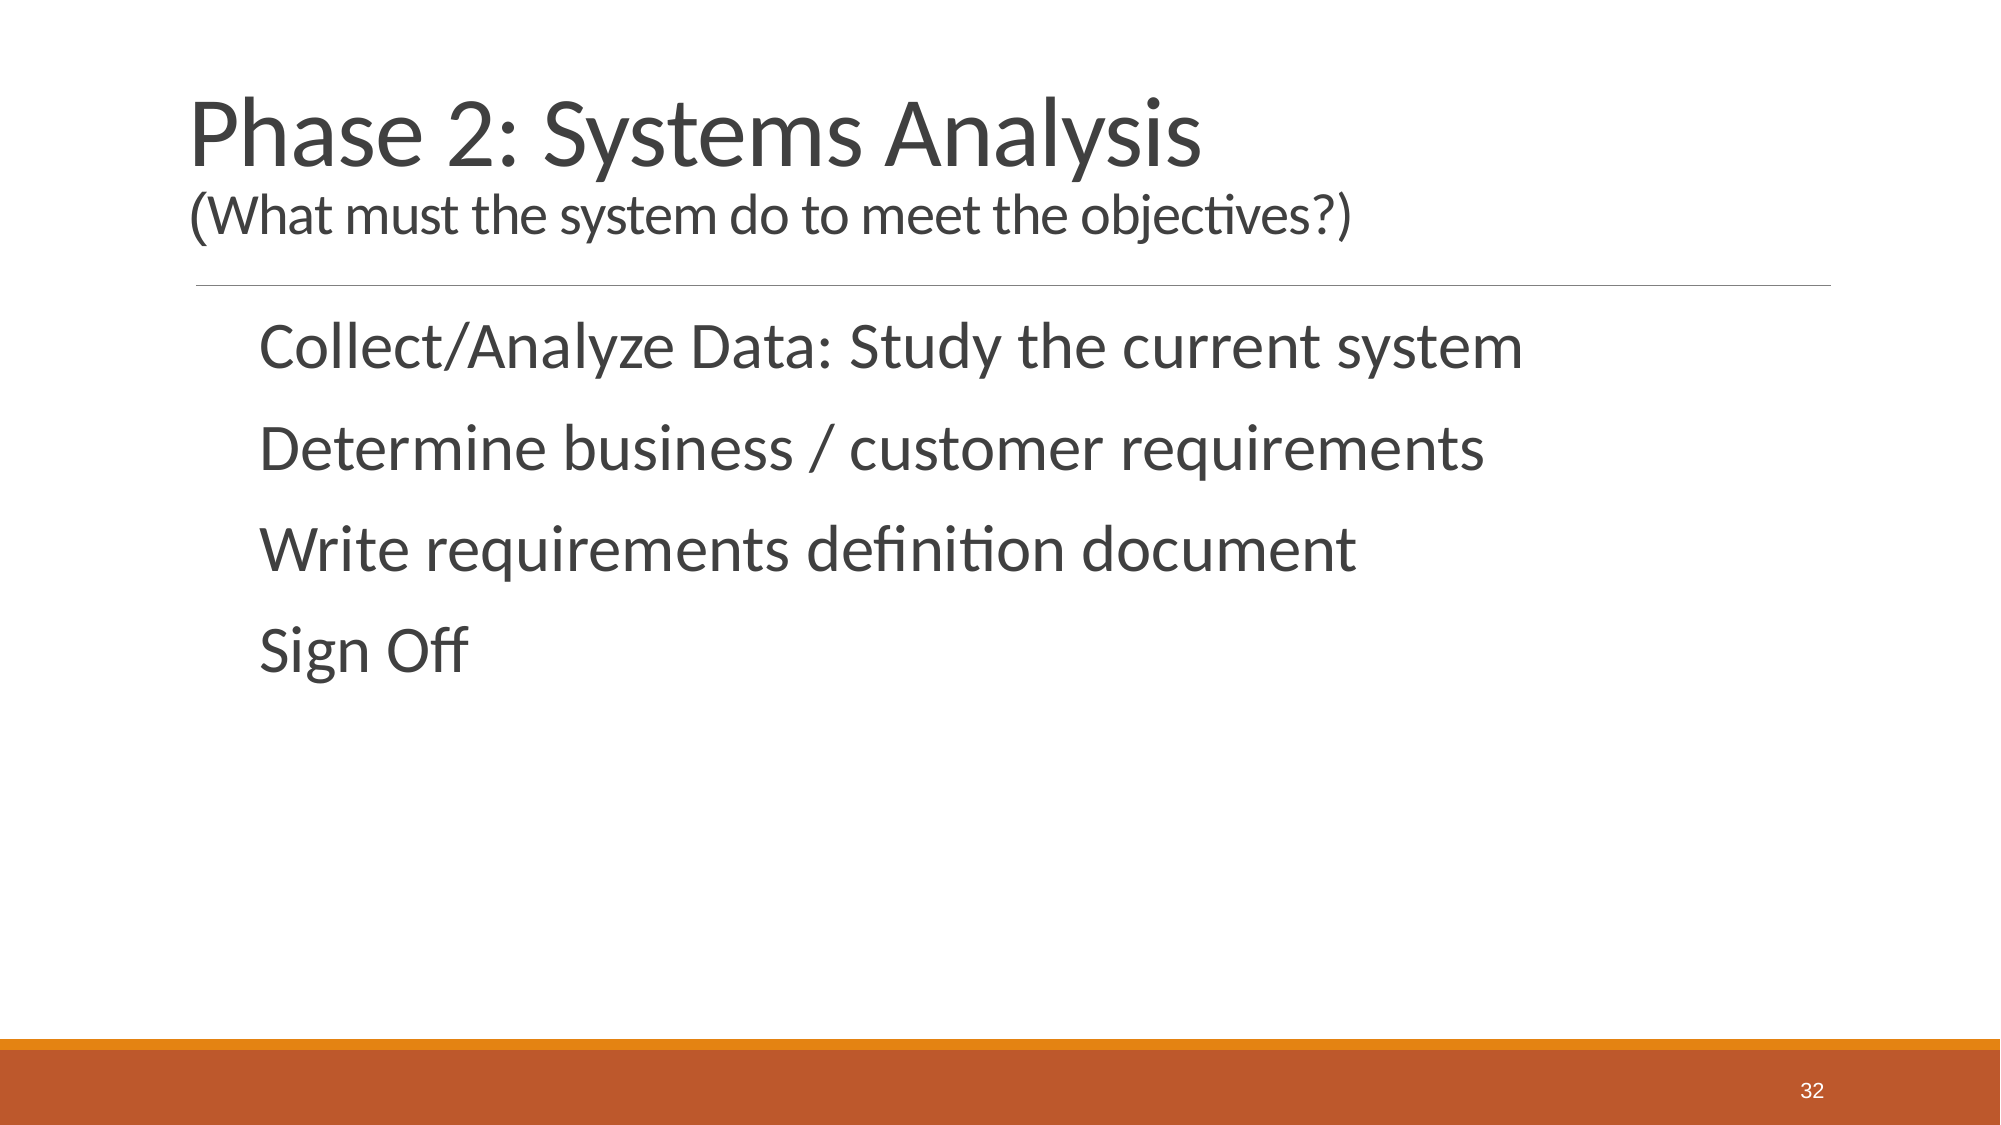

# Phase 2: Systems Analysis (What must the system do to meet the objectives?)
Collect/Analyze Data: Study the current system
Determine business / customer requirements
Write requirements definition document
Sign Off
32